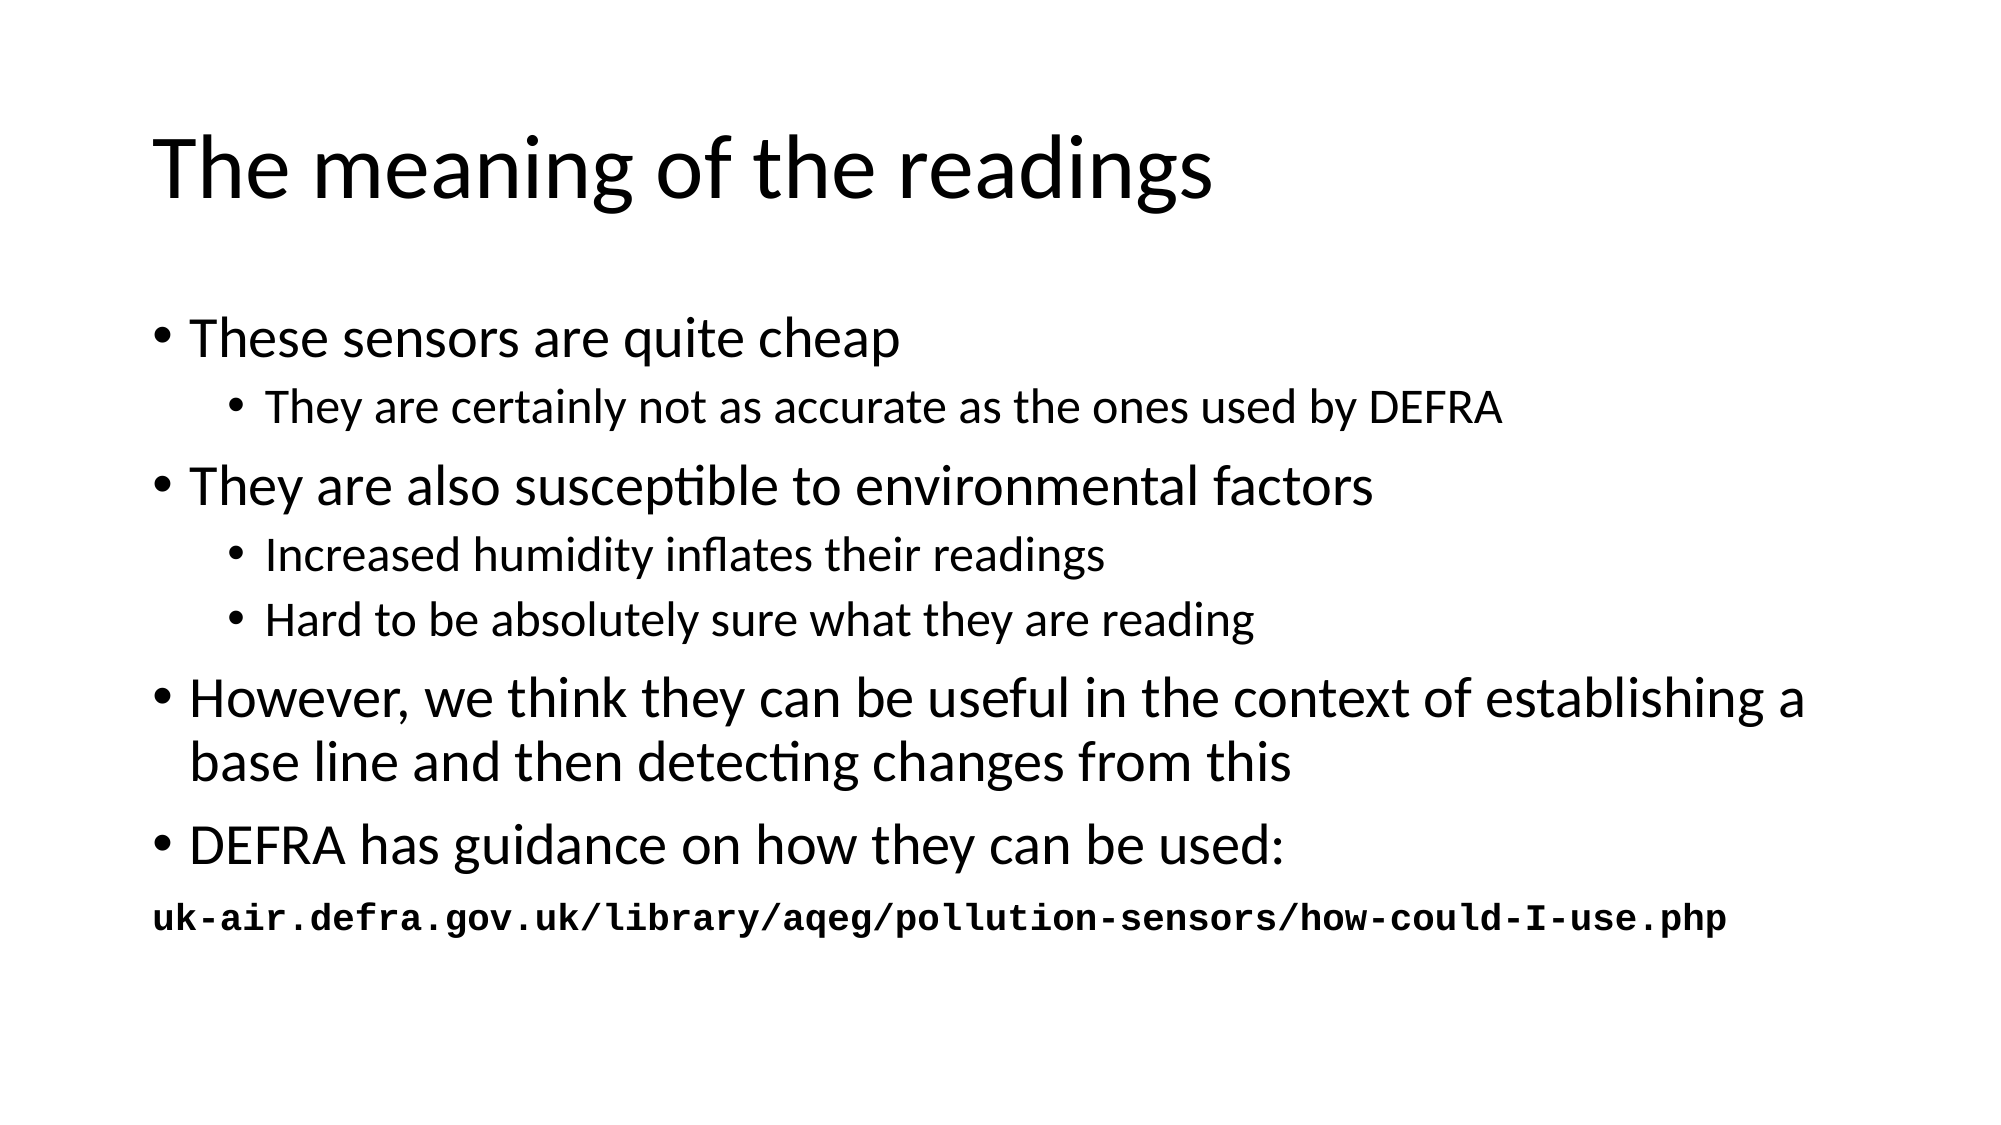

# The meaning of the readings
These sensors are quite cheap
They are certainly not as accurate as the ones used by DEFRA
They are also susceptible to environmental factors
Increased humidity inflates their readings
Hard to be absolutely sure what they are reading
However, we think they can be useful in the context of establishing a base line and then detecting changes from this
DEFRA has guidance on how they can be used:
uk-air.defra.gov.uk/library/aqeg/pollution-sensors/how-could-I-use.php